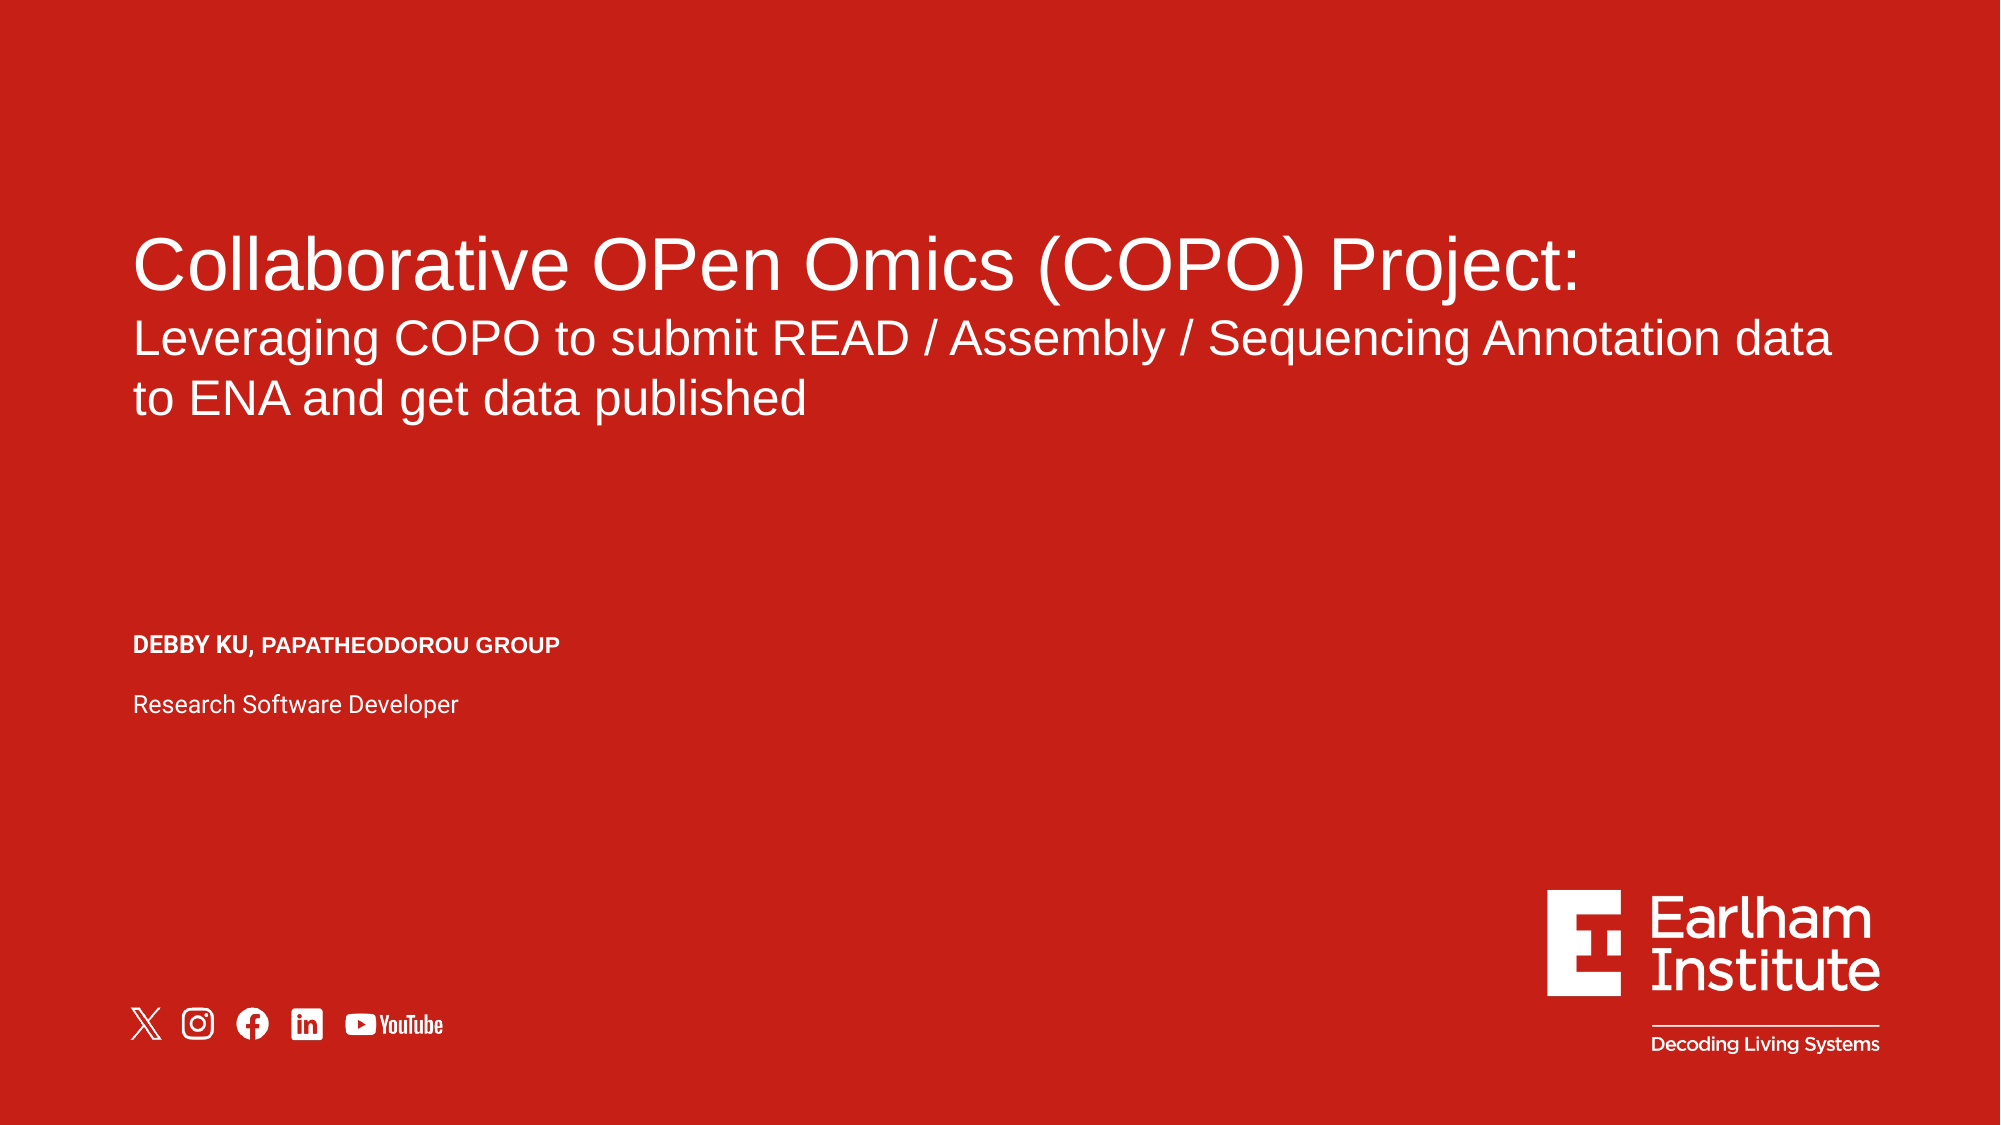

# Collaborative OPen Omics (COPO) Project: Leveraging COPO to submit READ / Assembly / Sequencing Annotation data to ENA and get data published
DEBBY KU, PAPATHEODOROU GROUP
Research Software Developer